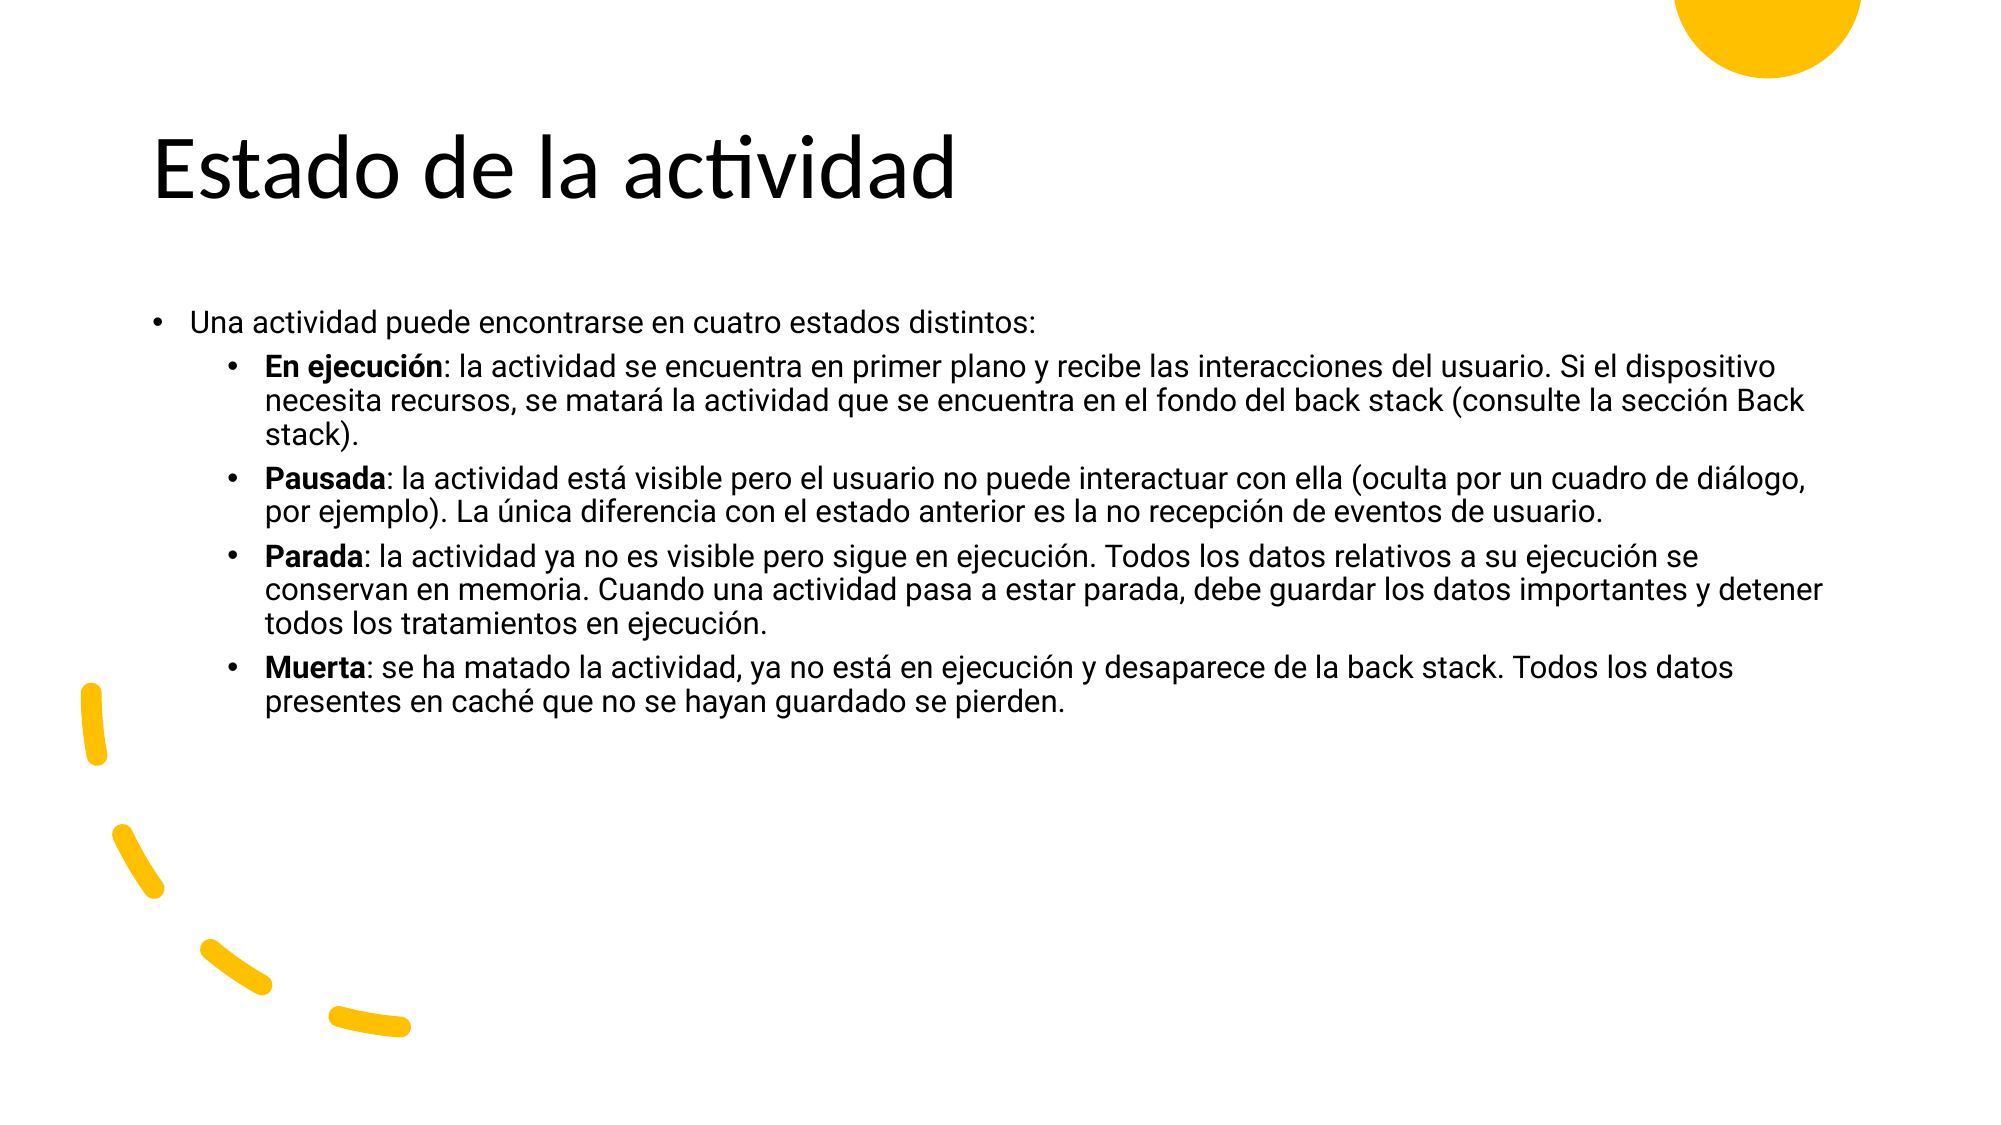

# Estado de la actividad
Una actividad puede encontrarse en cuatro estados distintos:
En ejecución: la actividad se encuentra en primer plano y recibe las interacciones del usuario. Si el dispositivo necesita recursos, se matará la actividad que se encuentra en el fondo del back stack (consulte la sección Back stack).
Pausada: la actividad está visible pero el usuario no puede interactuar con ella (oculta por un cuadro de diálogo, por ejemplo). La única diferencia con el estado anterior es la no recepción de eventos de usuario.
Parada: la actividad ya no es visible pero sigue en ejecución. Todos los datos relativos a su ejecución se conservan en memoria. Cuando una actividad pasa a estar parada, debe guardar los datos importantes y detener todos los tratamientos en ejecución.
Muerta: se ha matado la actividad, ya no está en ejecución y desaparece de la back stack. Todos los datos presentes en caché que no se hayan guardado se pierden.